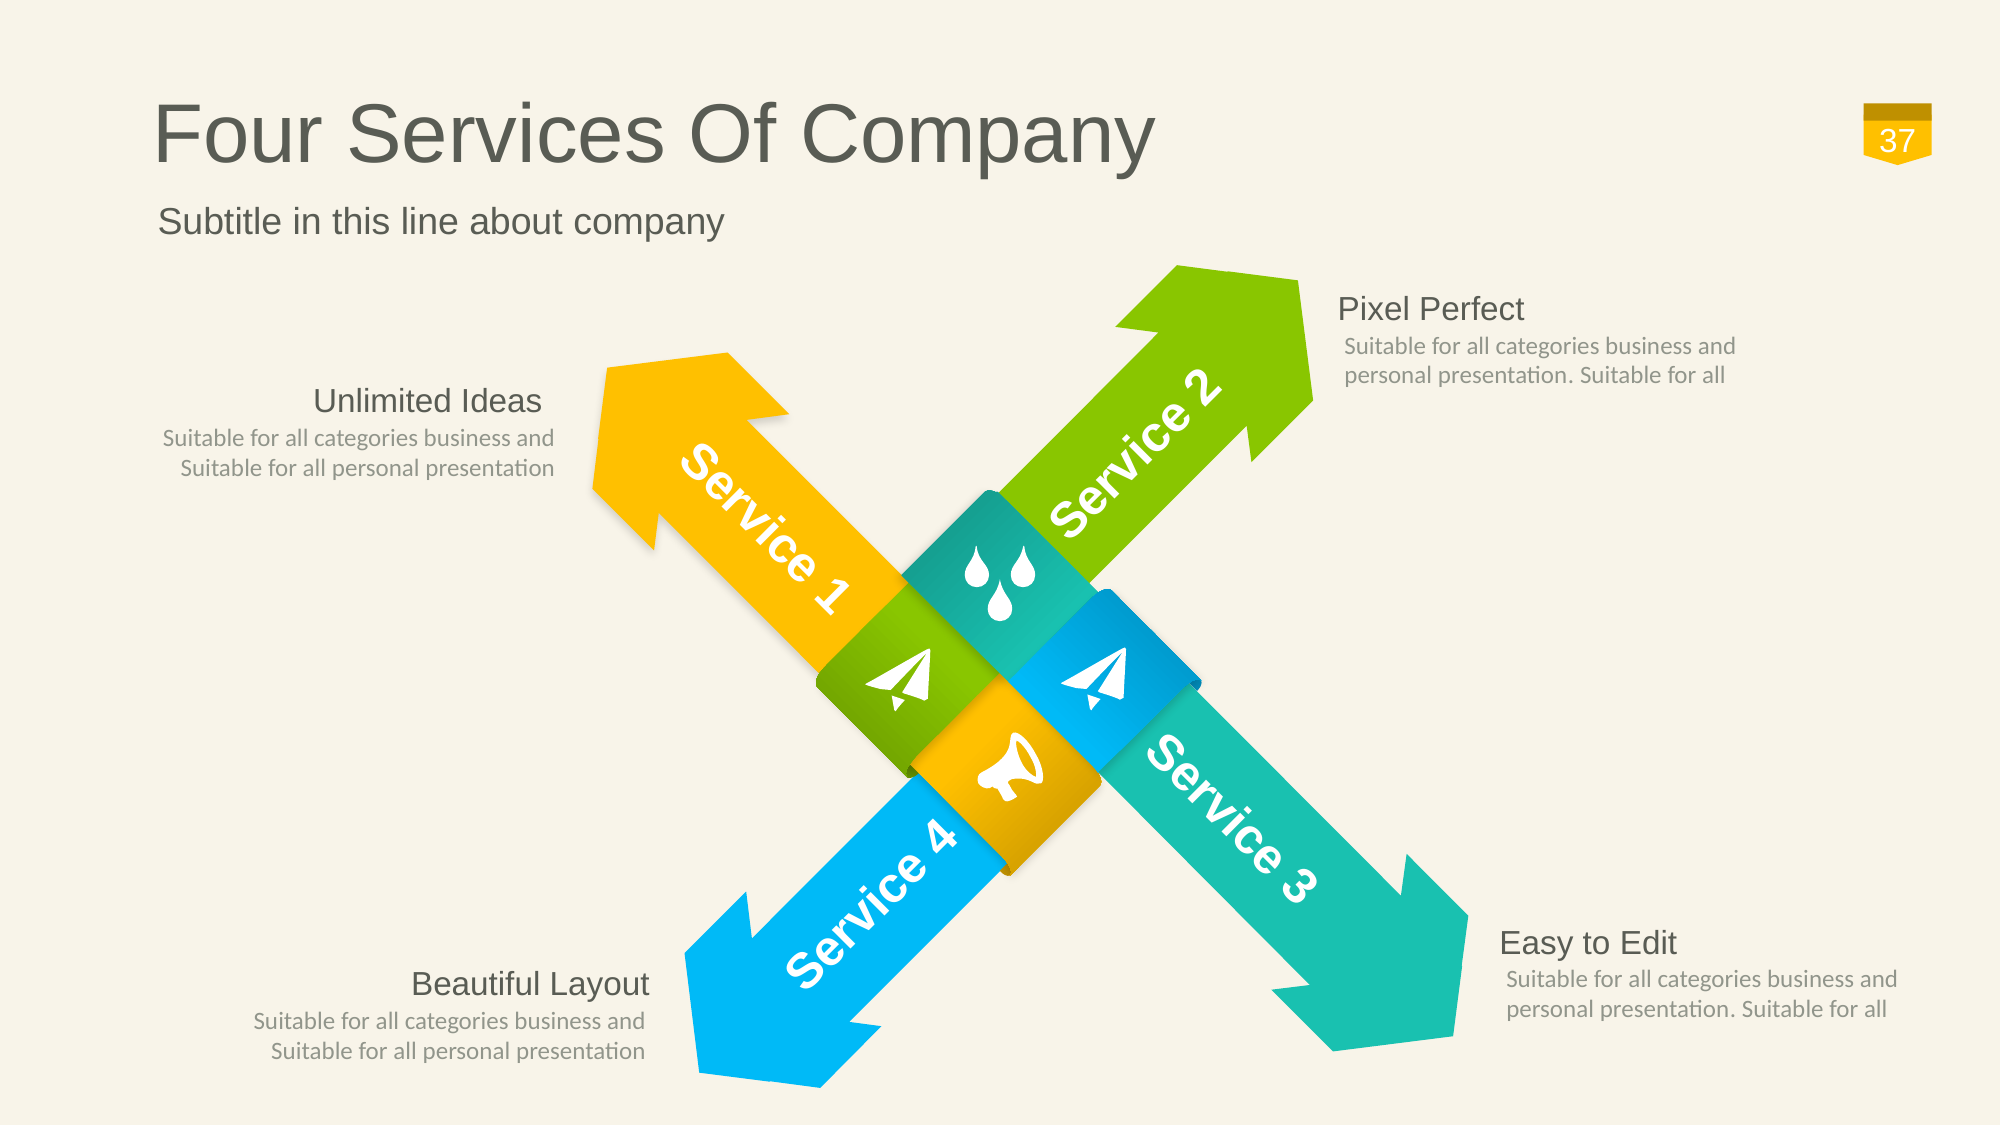

# Four Services Of Company
37
Subtitle in this line about company

Pixel Perfect
Suitable for all categories business and personal presentation. Suitable for all
Unlimited Ideas
Suitable for all categories business and Suitable for all personal presentation
Service 2
Service 1
Service 3
Service 4
Easy to Edit
Suitable for all categories business and personal presentation. Suitable for all
Beautiful Layout
Suitable for all categories business and Suitable for all personal presentation